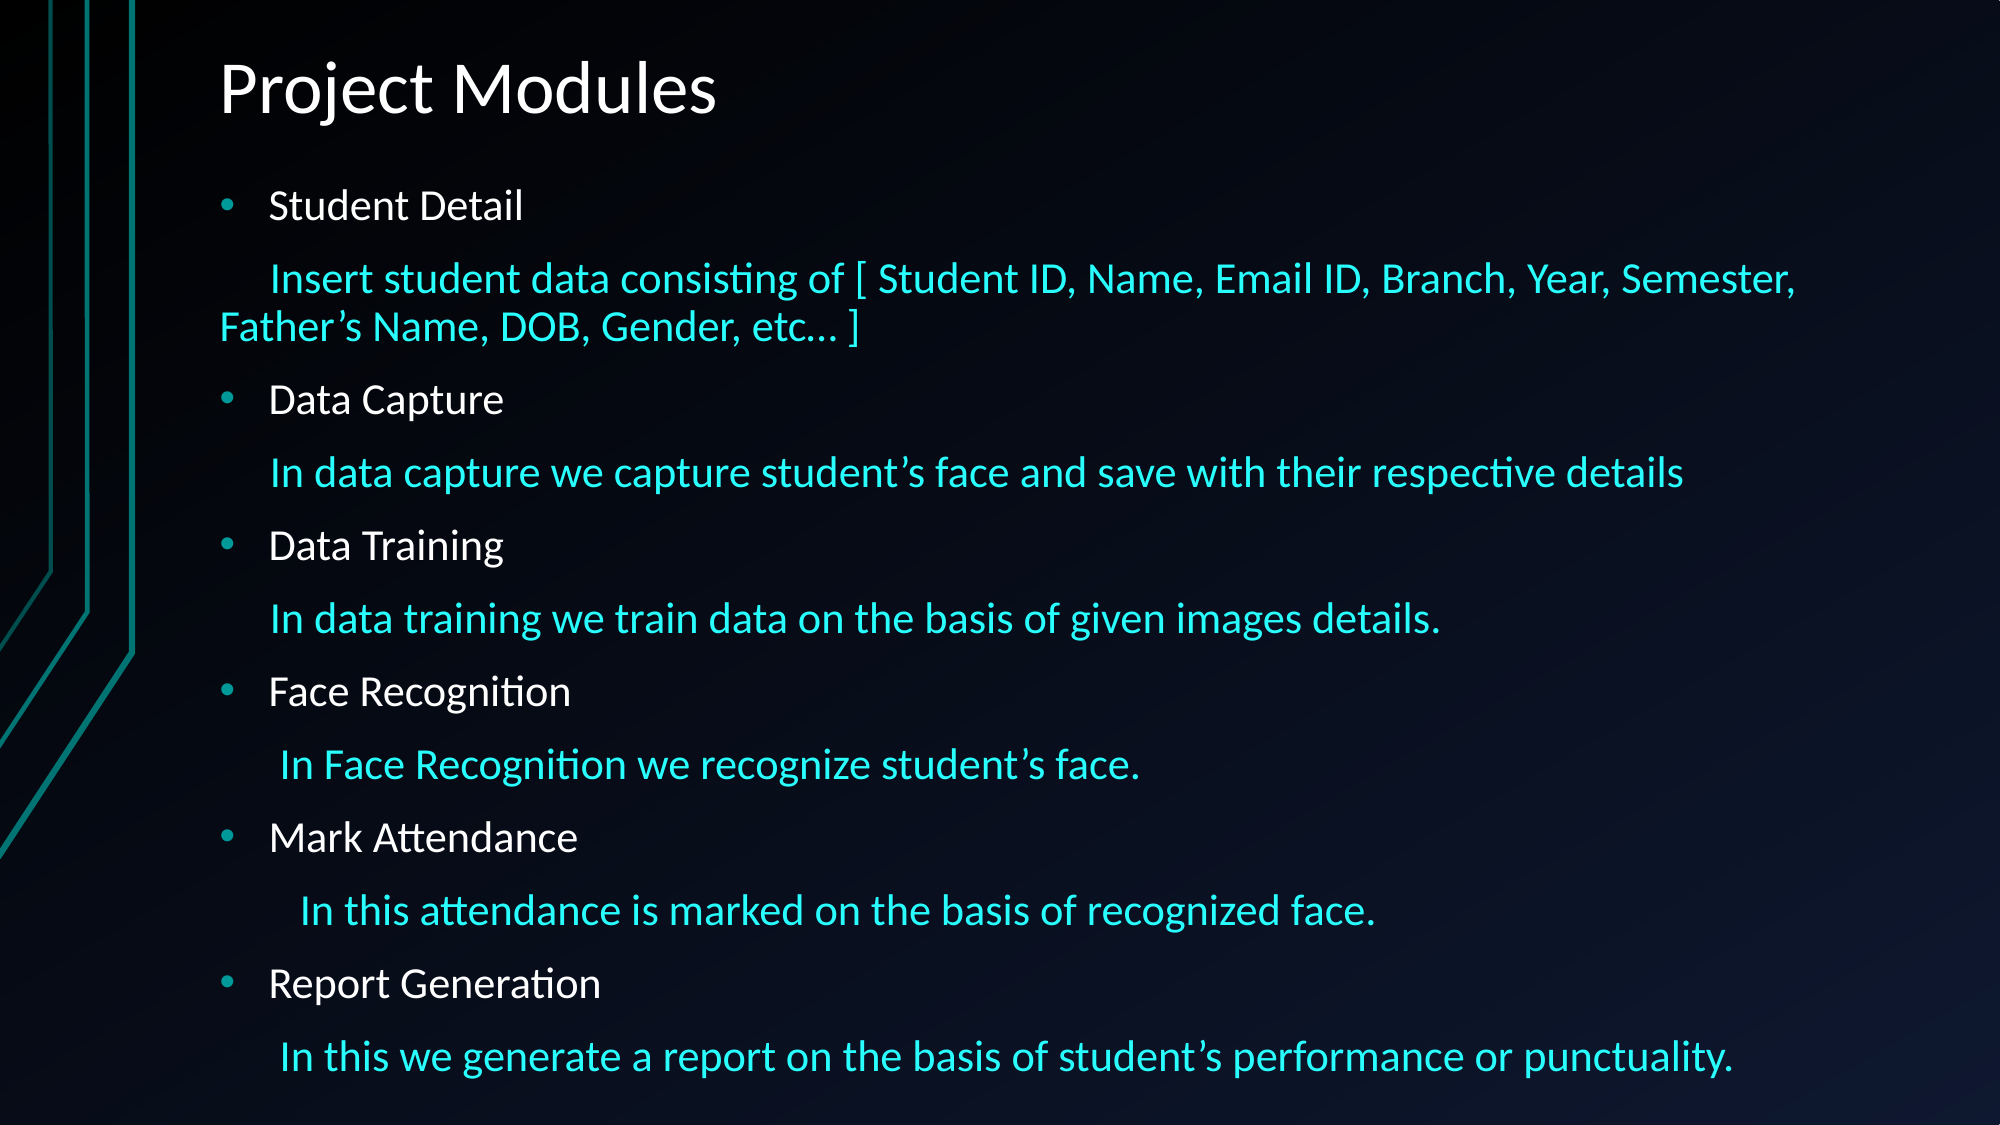

# Project Modules
Student Detail
     Insert student data consisting of [ Student ID, Name, Email ID, Branch, Year, Semester, Father’s Name, DOB, Gender, etc… ]
Data Capture
     In data capture we capture student’s face and save with their respective details
Data Training
     In data training we train data on the basis of given images details.
Face Recognition
      In Face Recognition we recognize student’s face.
Mark Attendance
        In this attendance is marked on the basis of recognized face.
Report Generation
      In this we generate a report on the basis of student’s performance or punctuality.